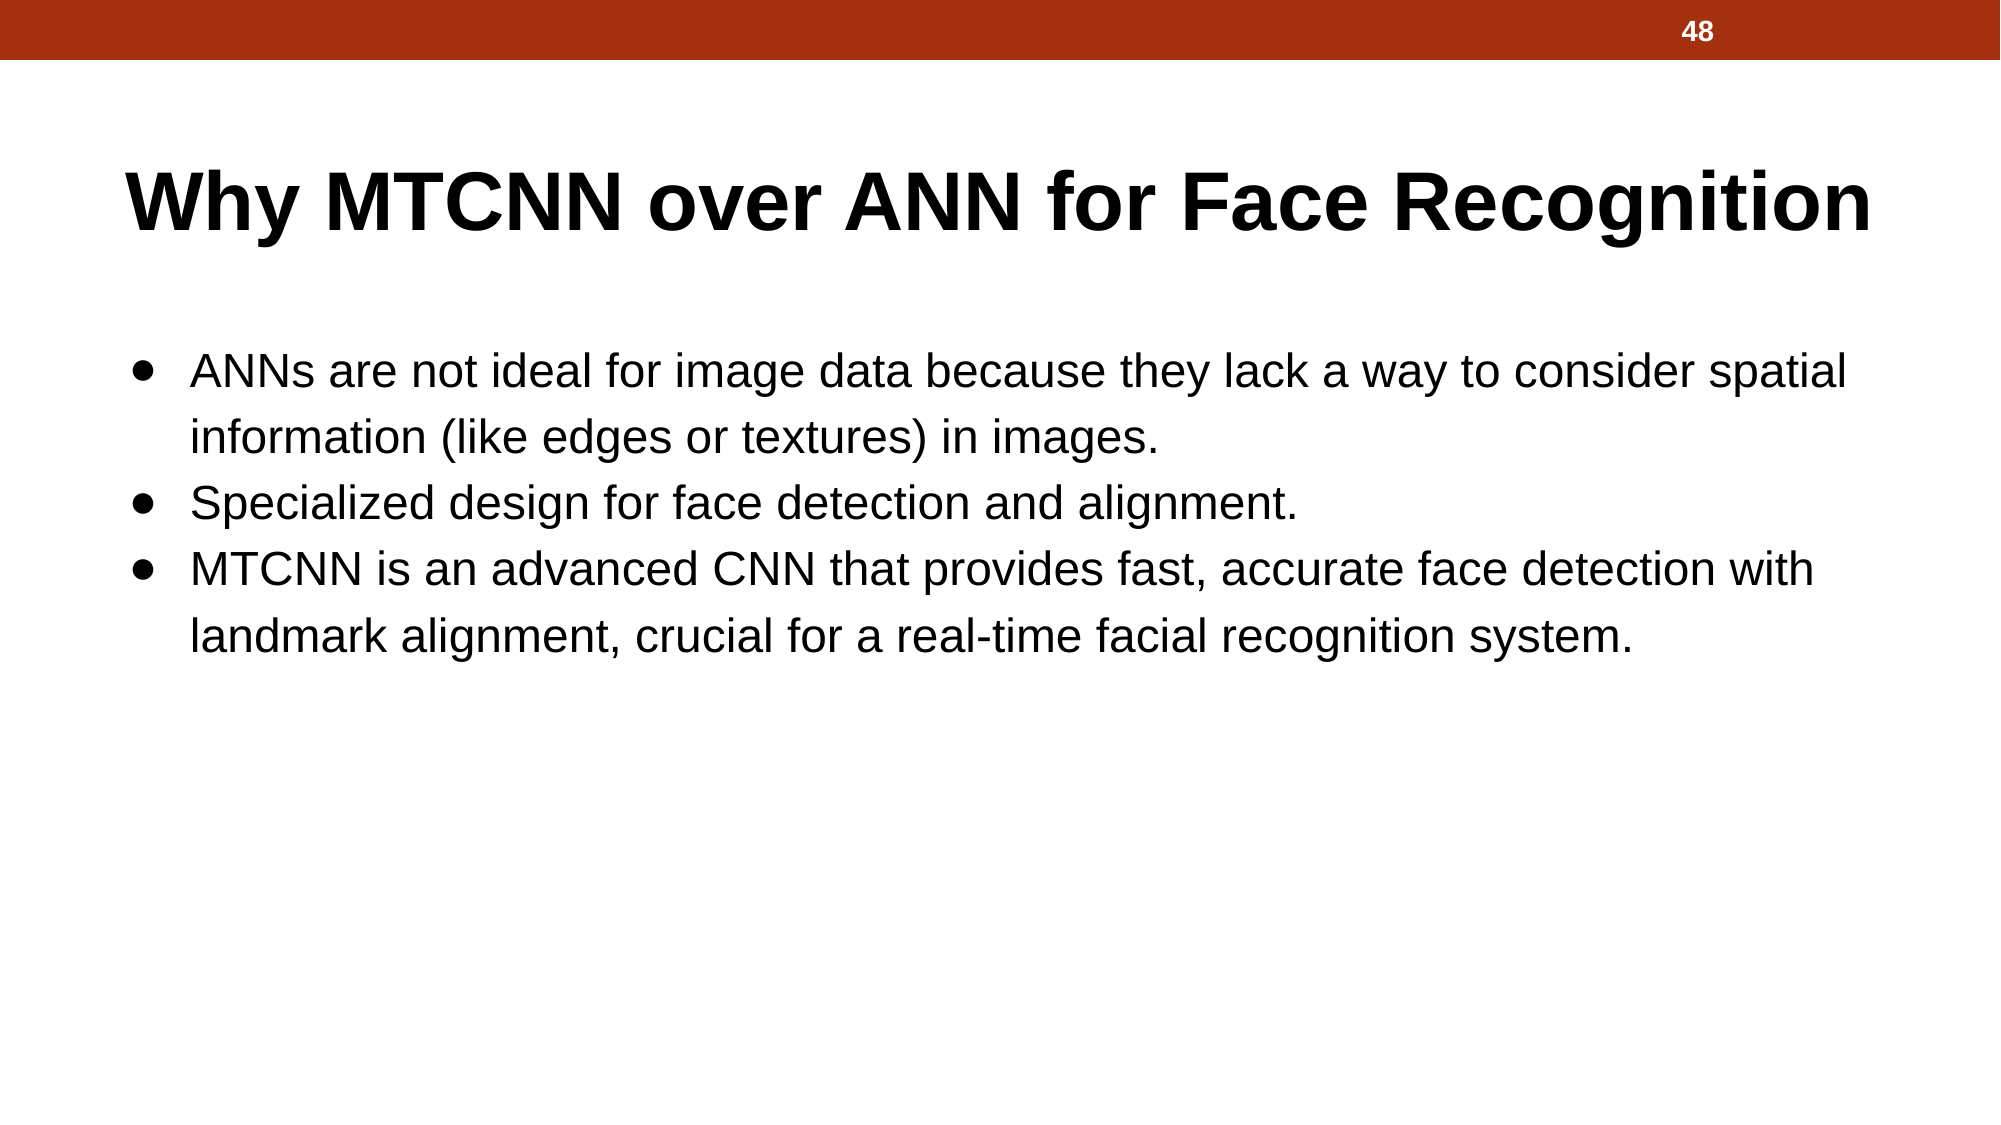

48
# Why MTCNN over ANN for Face Recognition
ANNs are not ideal for image data because they lack a way to consider spatial information (like edges or textures) in images.
Specialized design for face detection and alignment.
MTCNN is an advanced CNN that provides fast, accurate face detection with landmark alignment, crucial for a real-time facial recognition system.